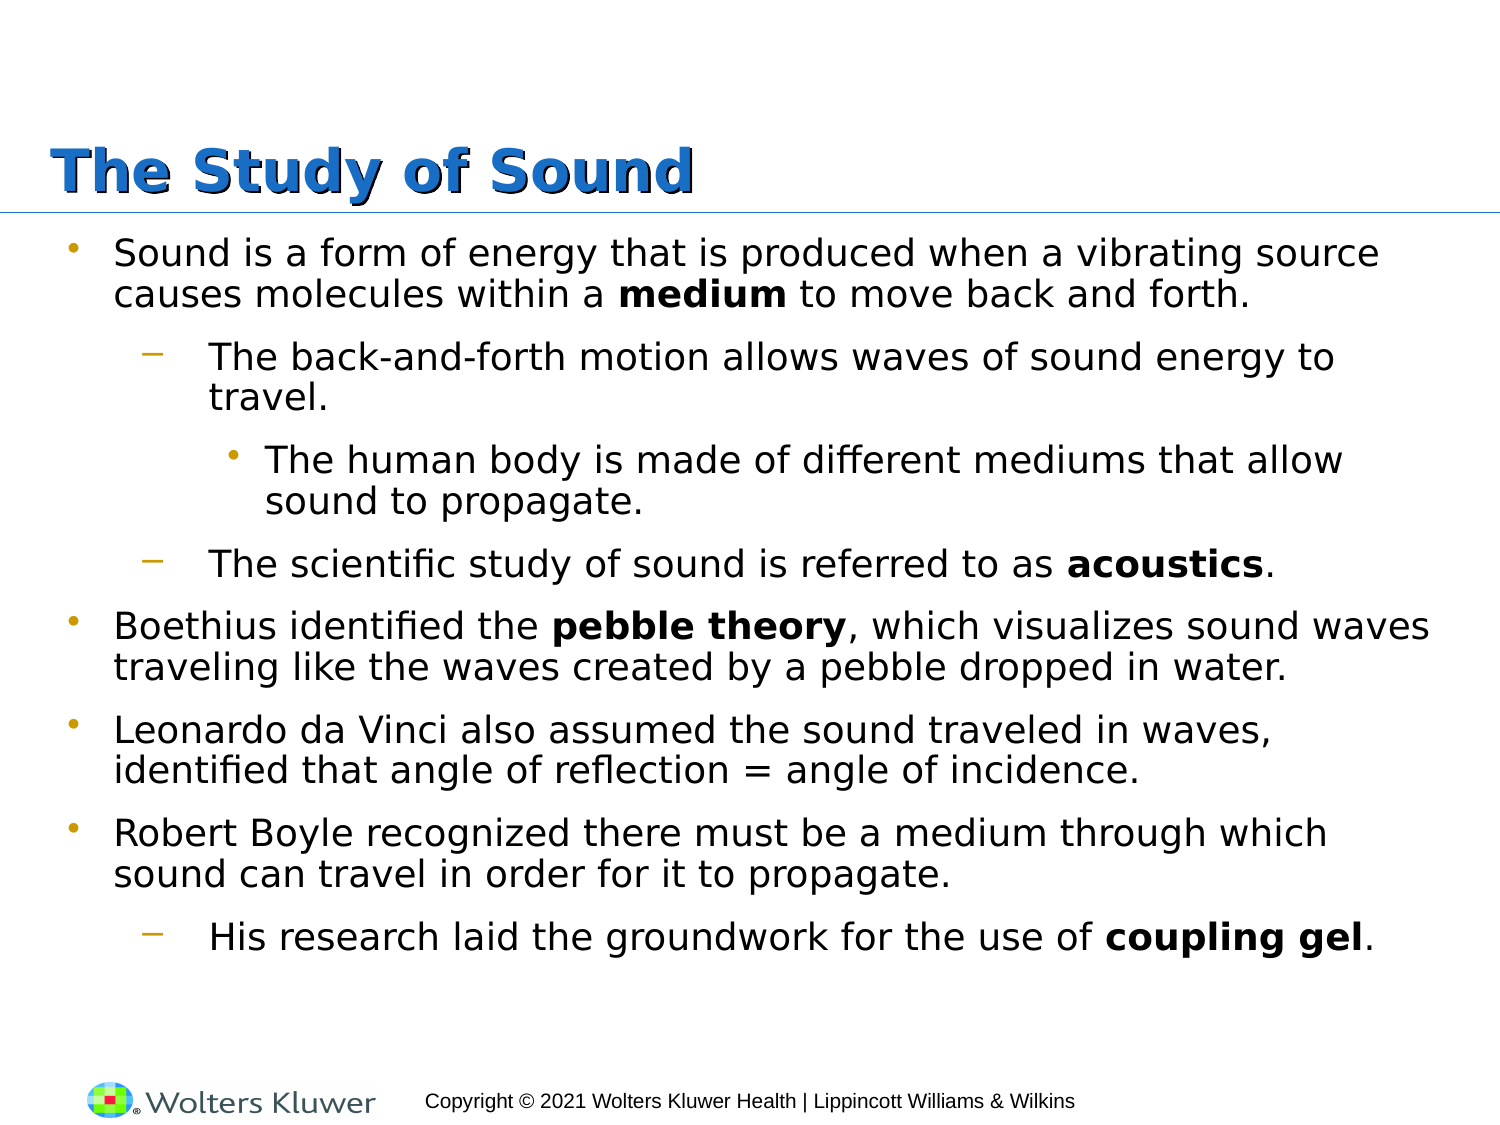

# The Study of Sound
Sound is a form of energy that is produced when a vibrating source causes molecules within a medium to move back and forth.
The back-and-forth motion allows waves of sound energy to travel.
The human body is made of different mediums that allow sound to propagate.
The scientific study of sound is referred to as acoustics.
Boethius identified the pebble theory, which visualizes sound waves traveling like the waves created by a pebble dropped in water.
Leonardo da Vinci also assumed the sound traveled in waves, identified that angle of reflection = angle of incidence.
Robert Boyle recognized there must be a medium through which sound can travel in order for it to propagate.
His research laid the groundwork for the use of coupling gel.